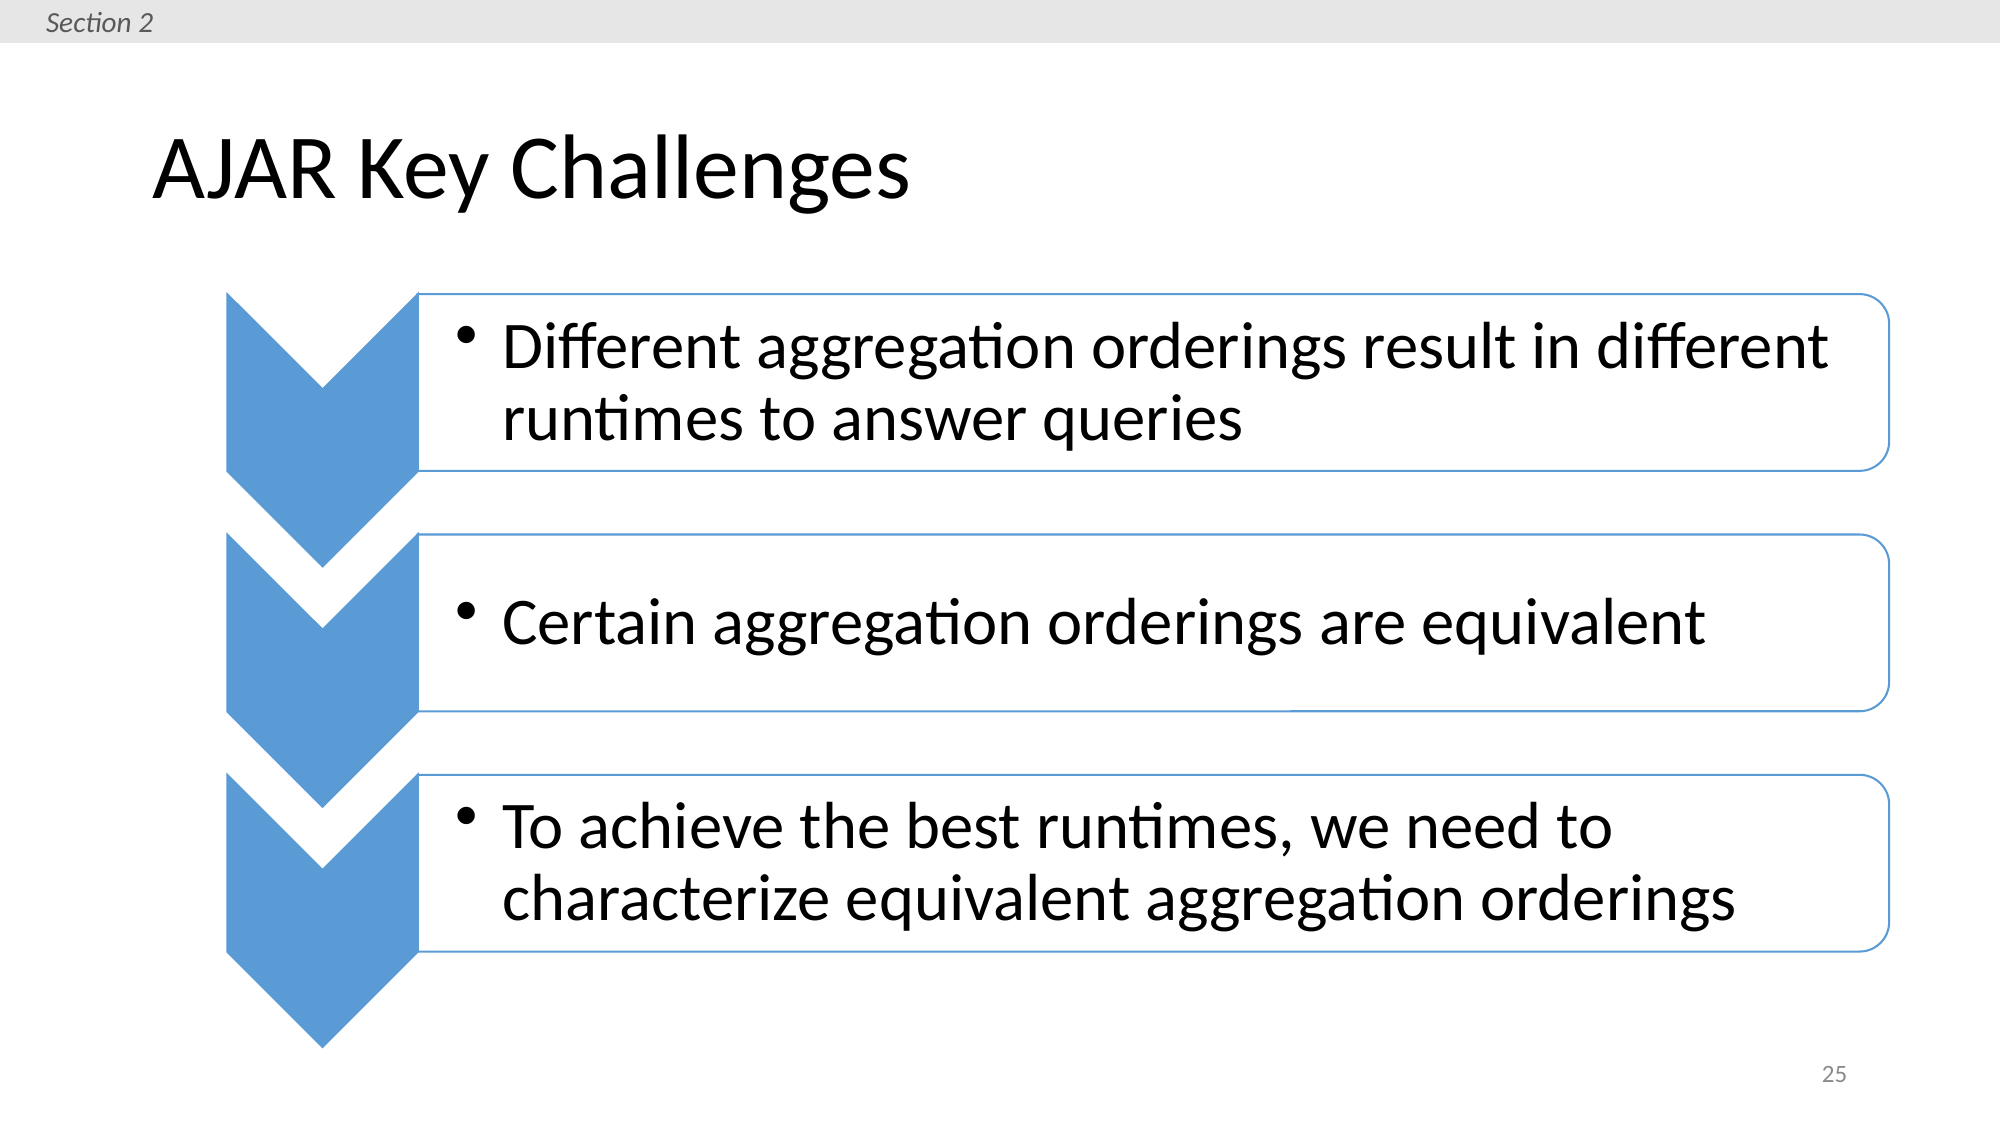

Section 2
# AJAR Key Challenges

Different aggregation orderings result in different runtimes to answer queries

Certain aggregation orderings are equivalent

To achieve the best runtimes, we need to characterize equivalent aggregation orderings
25